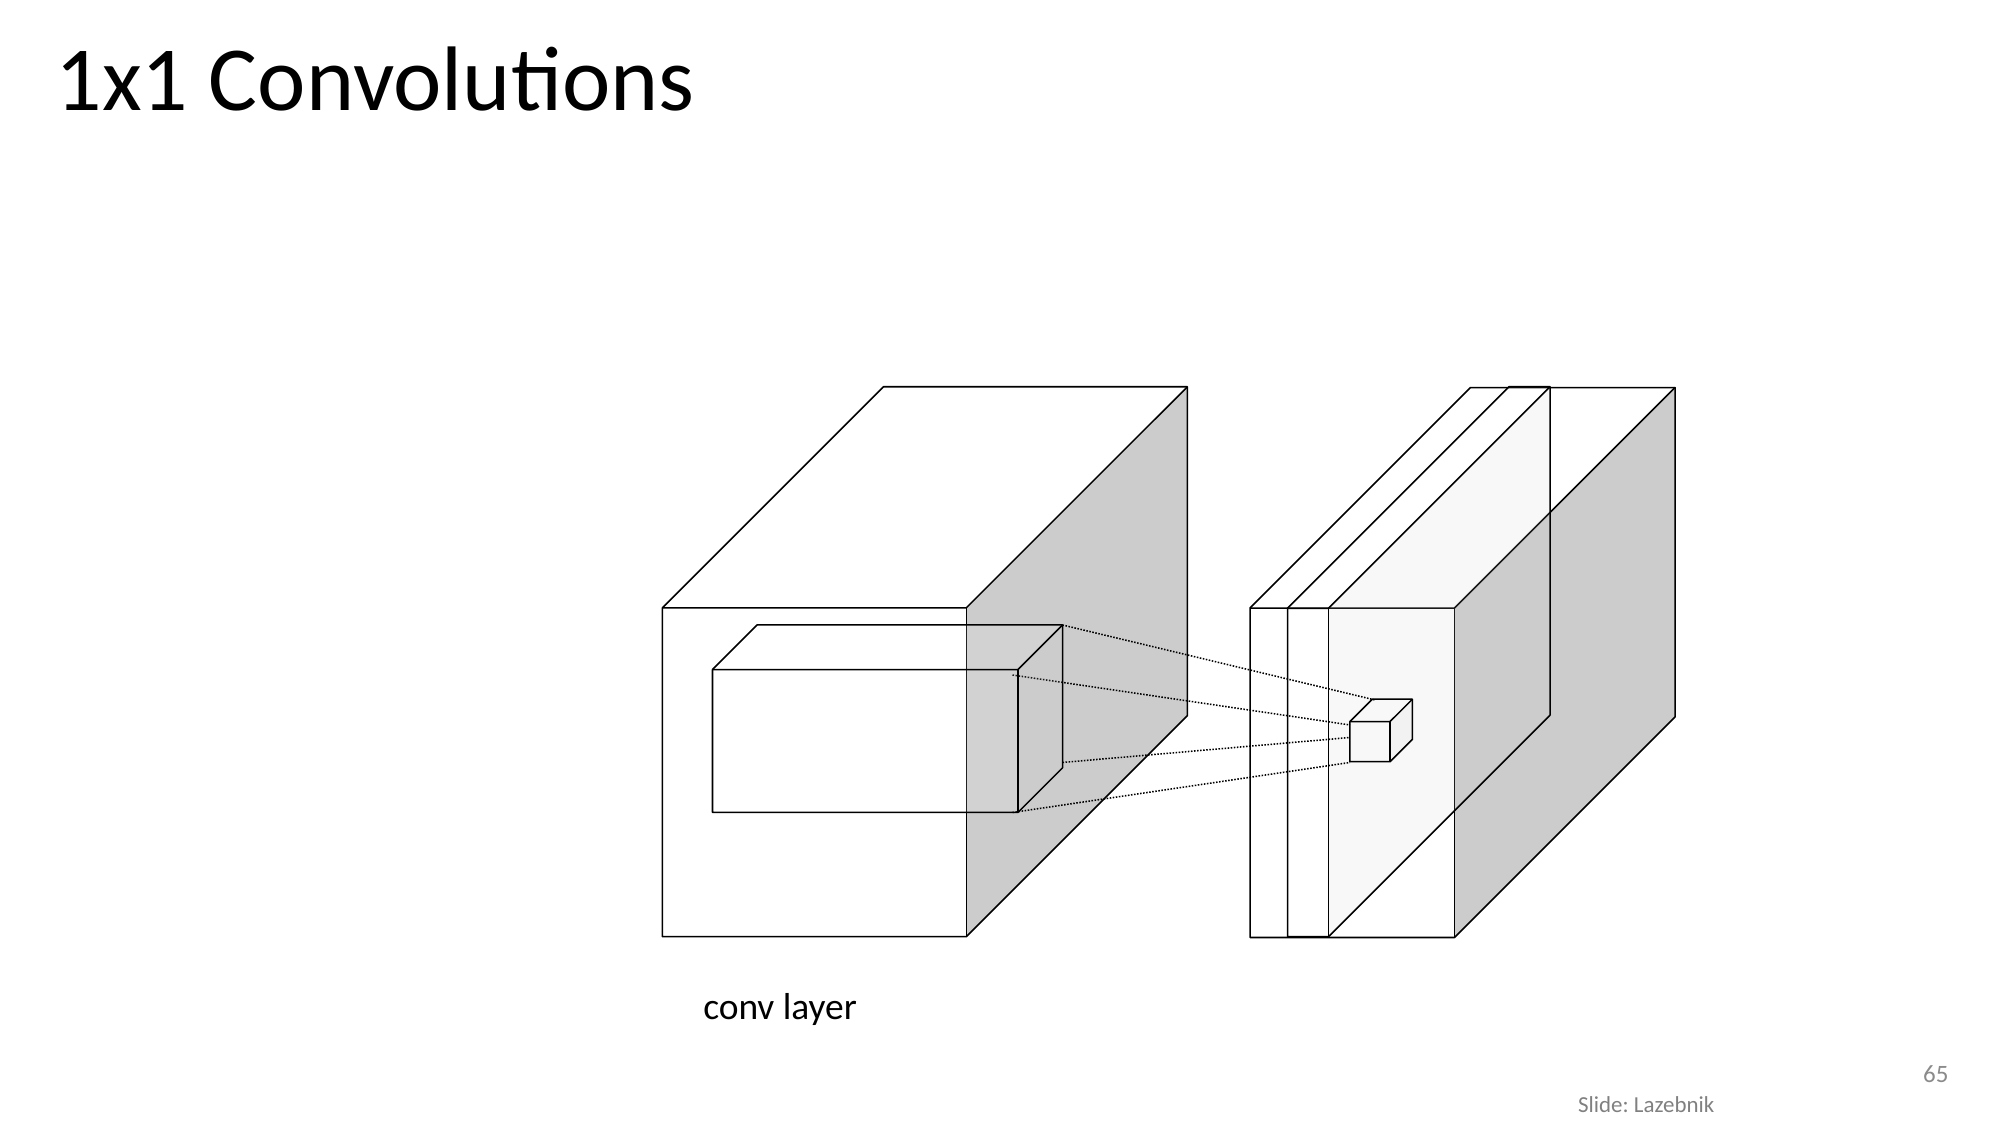

# 1x1 Convolutions

conv layer
65
Slide: Lazebnik